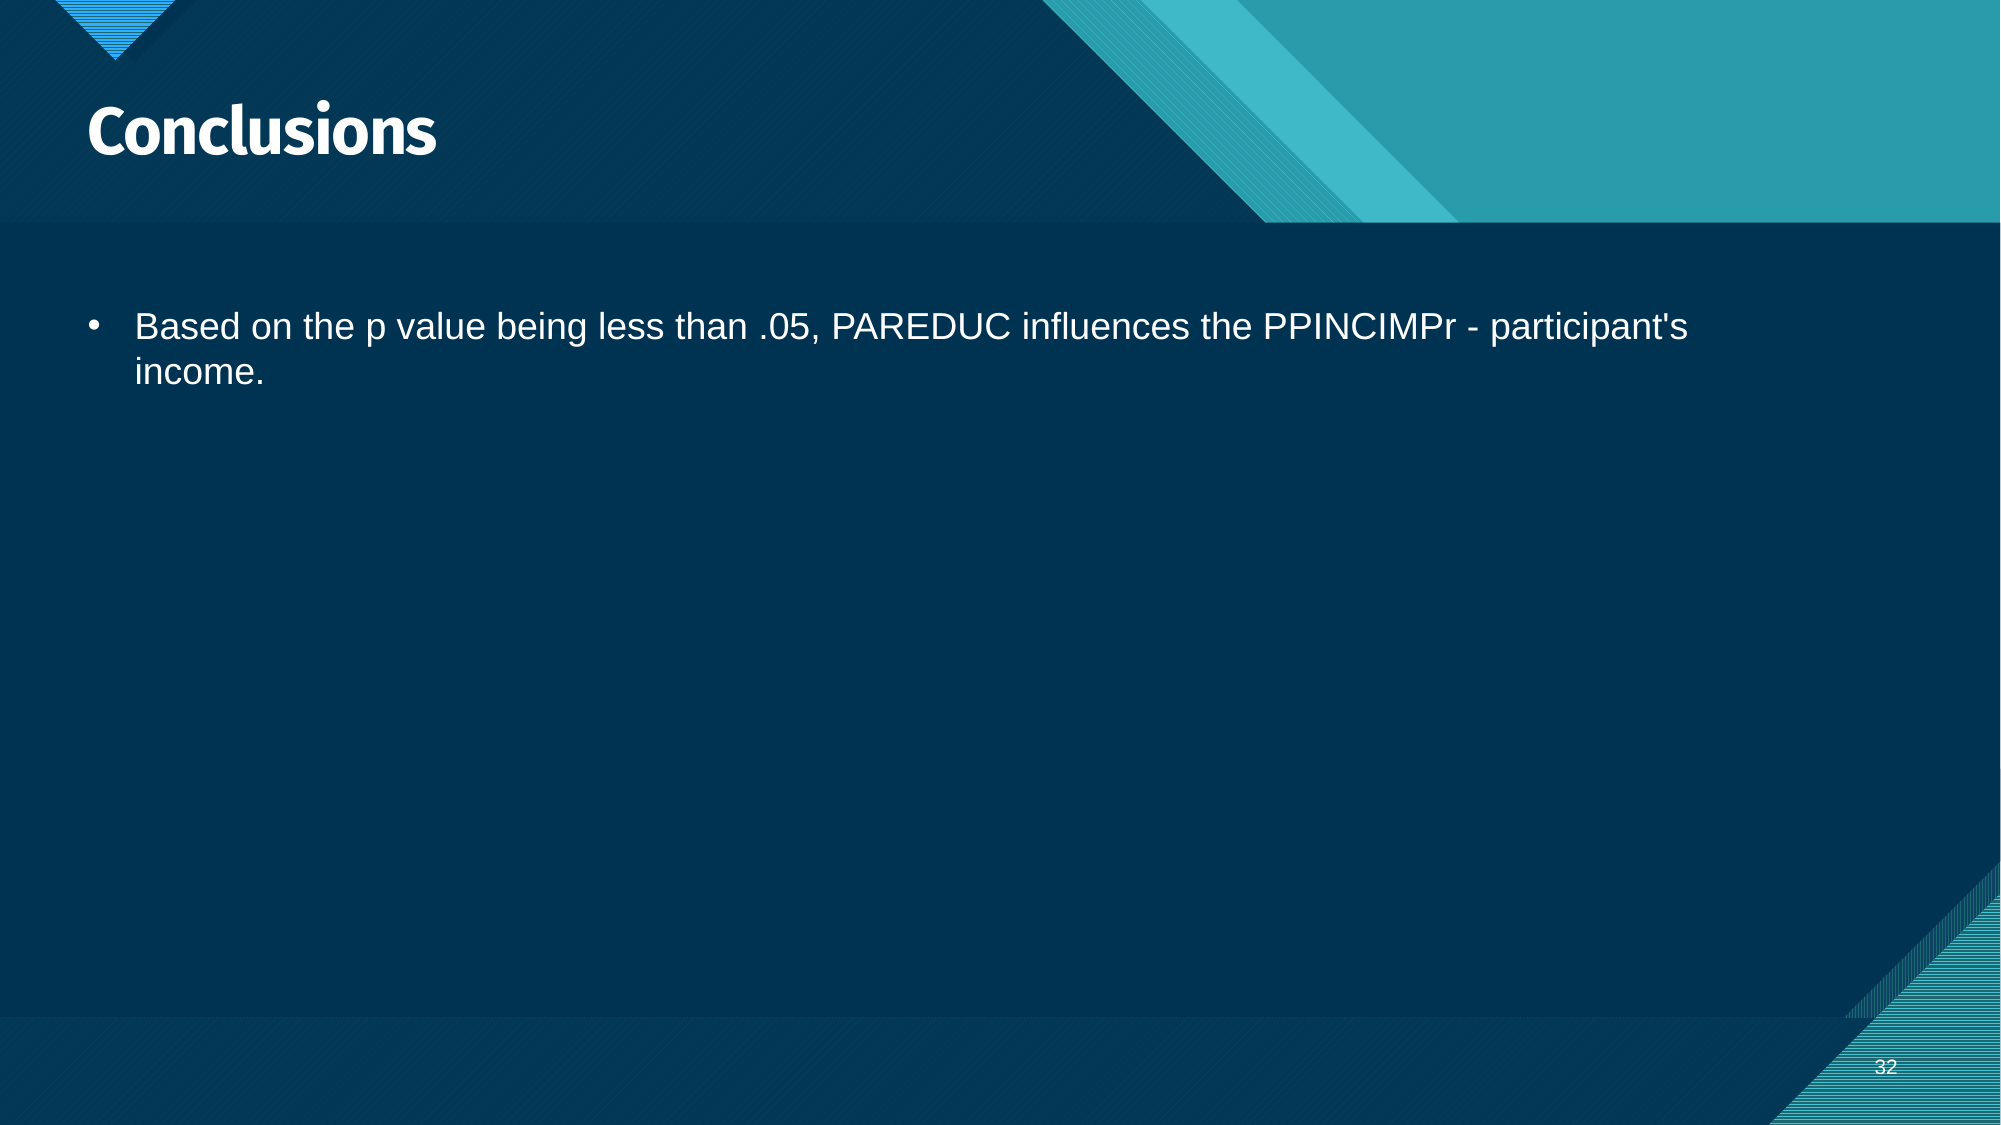

# Conclusions
Based on the p value being less than .05, PAREDUC influences the PPINCIMPr - participant's income.
32